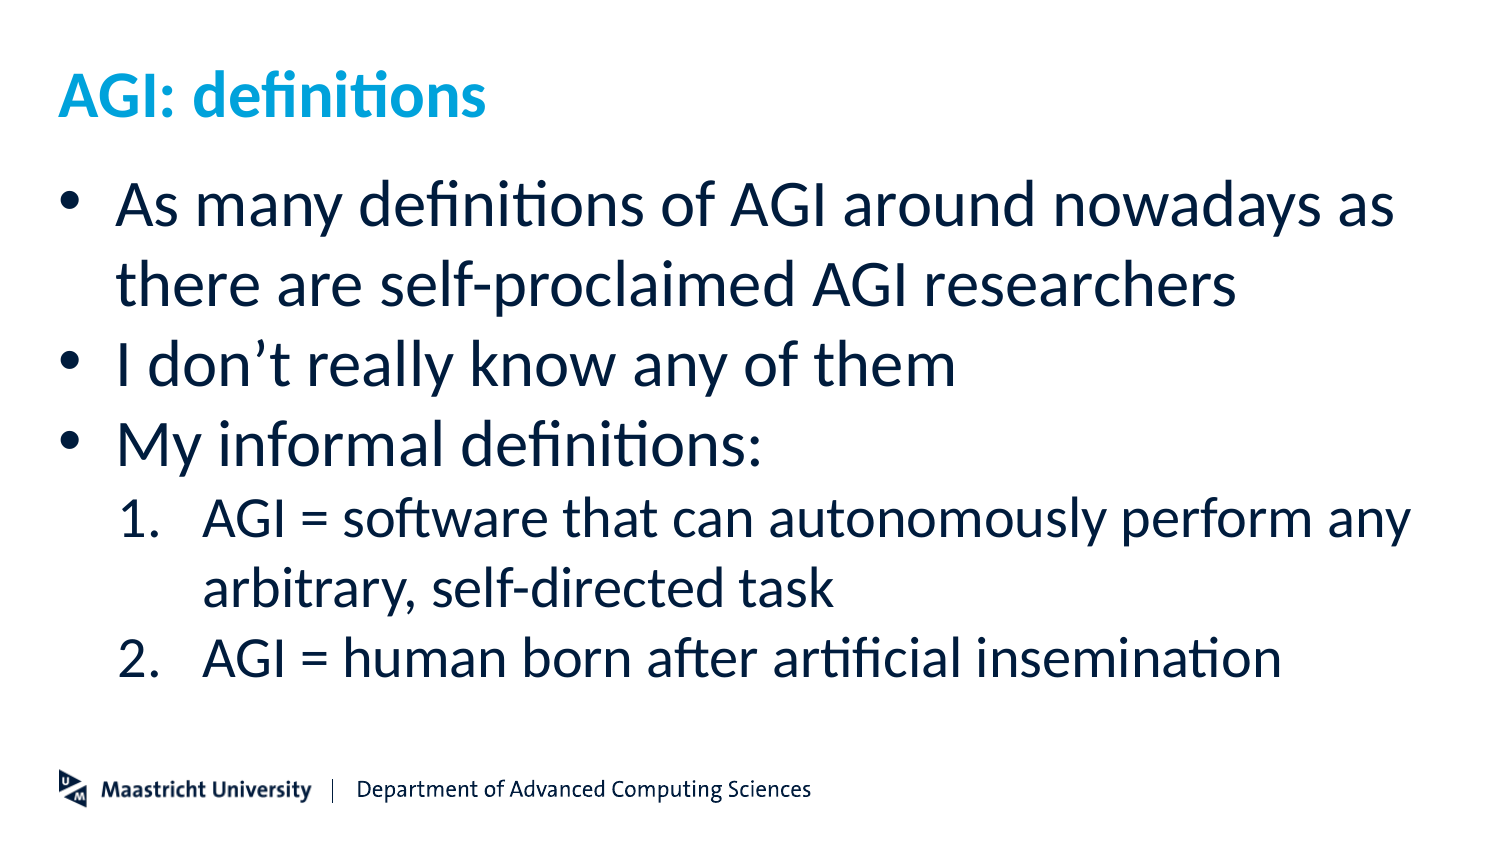

# AGI: definitions
As many definitions of AGI around nowadays as there are self-proclaimed AGI researchers
I don’t really know any of them
My informal definitions:
AGI = software that can autonomously perform any arbitrary, self-directed task
AGI = human born after artificial insemination